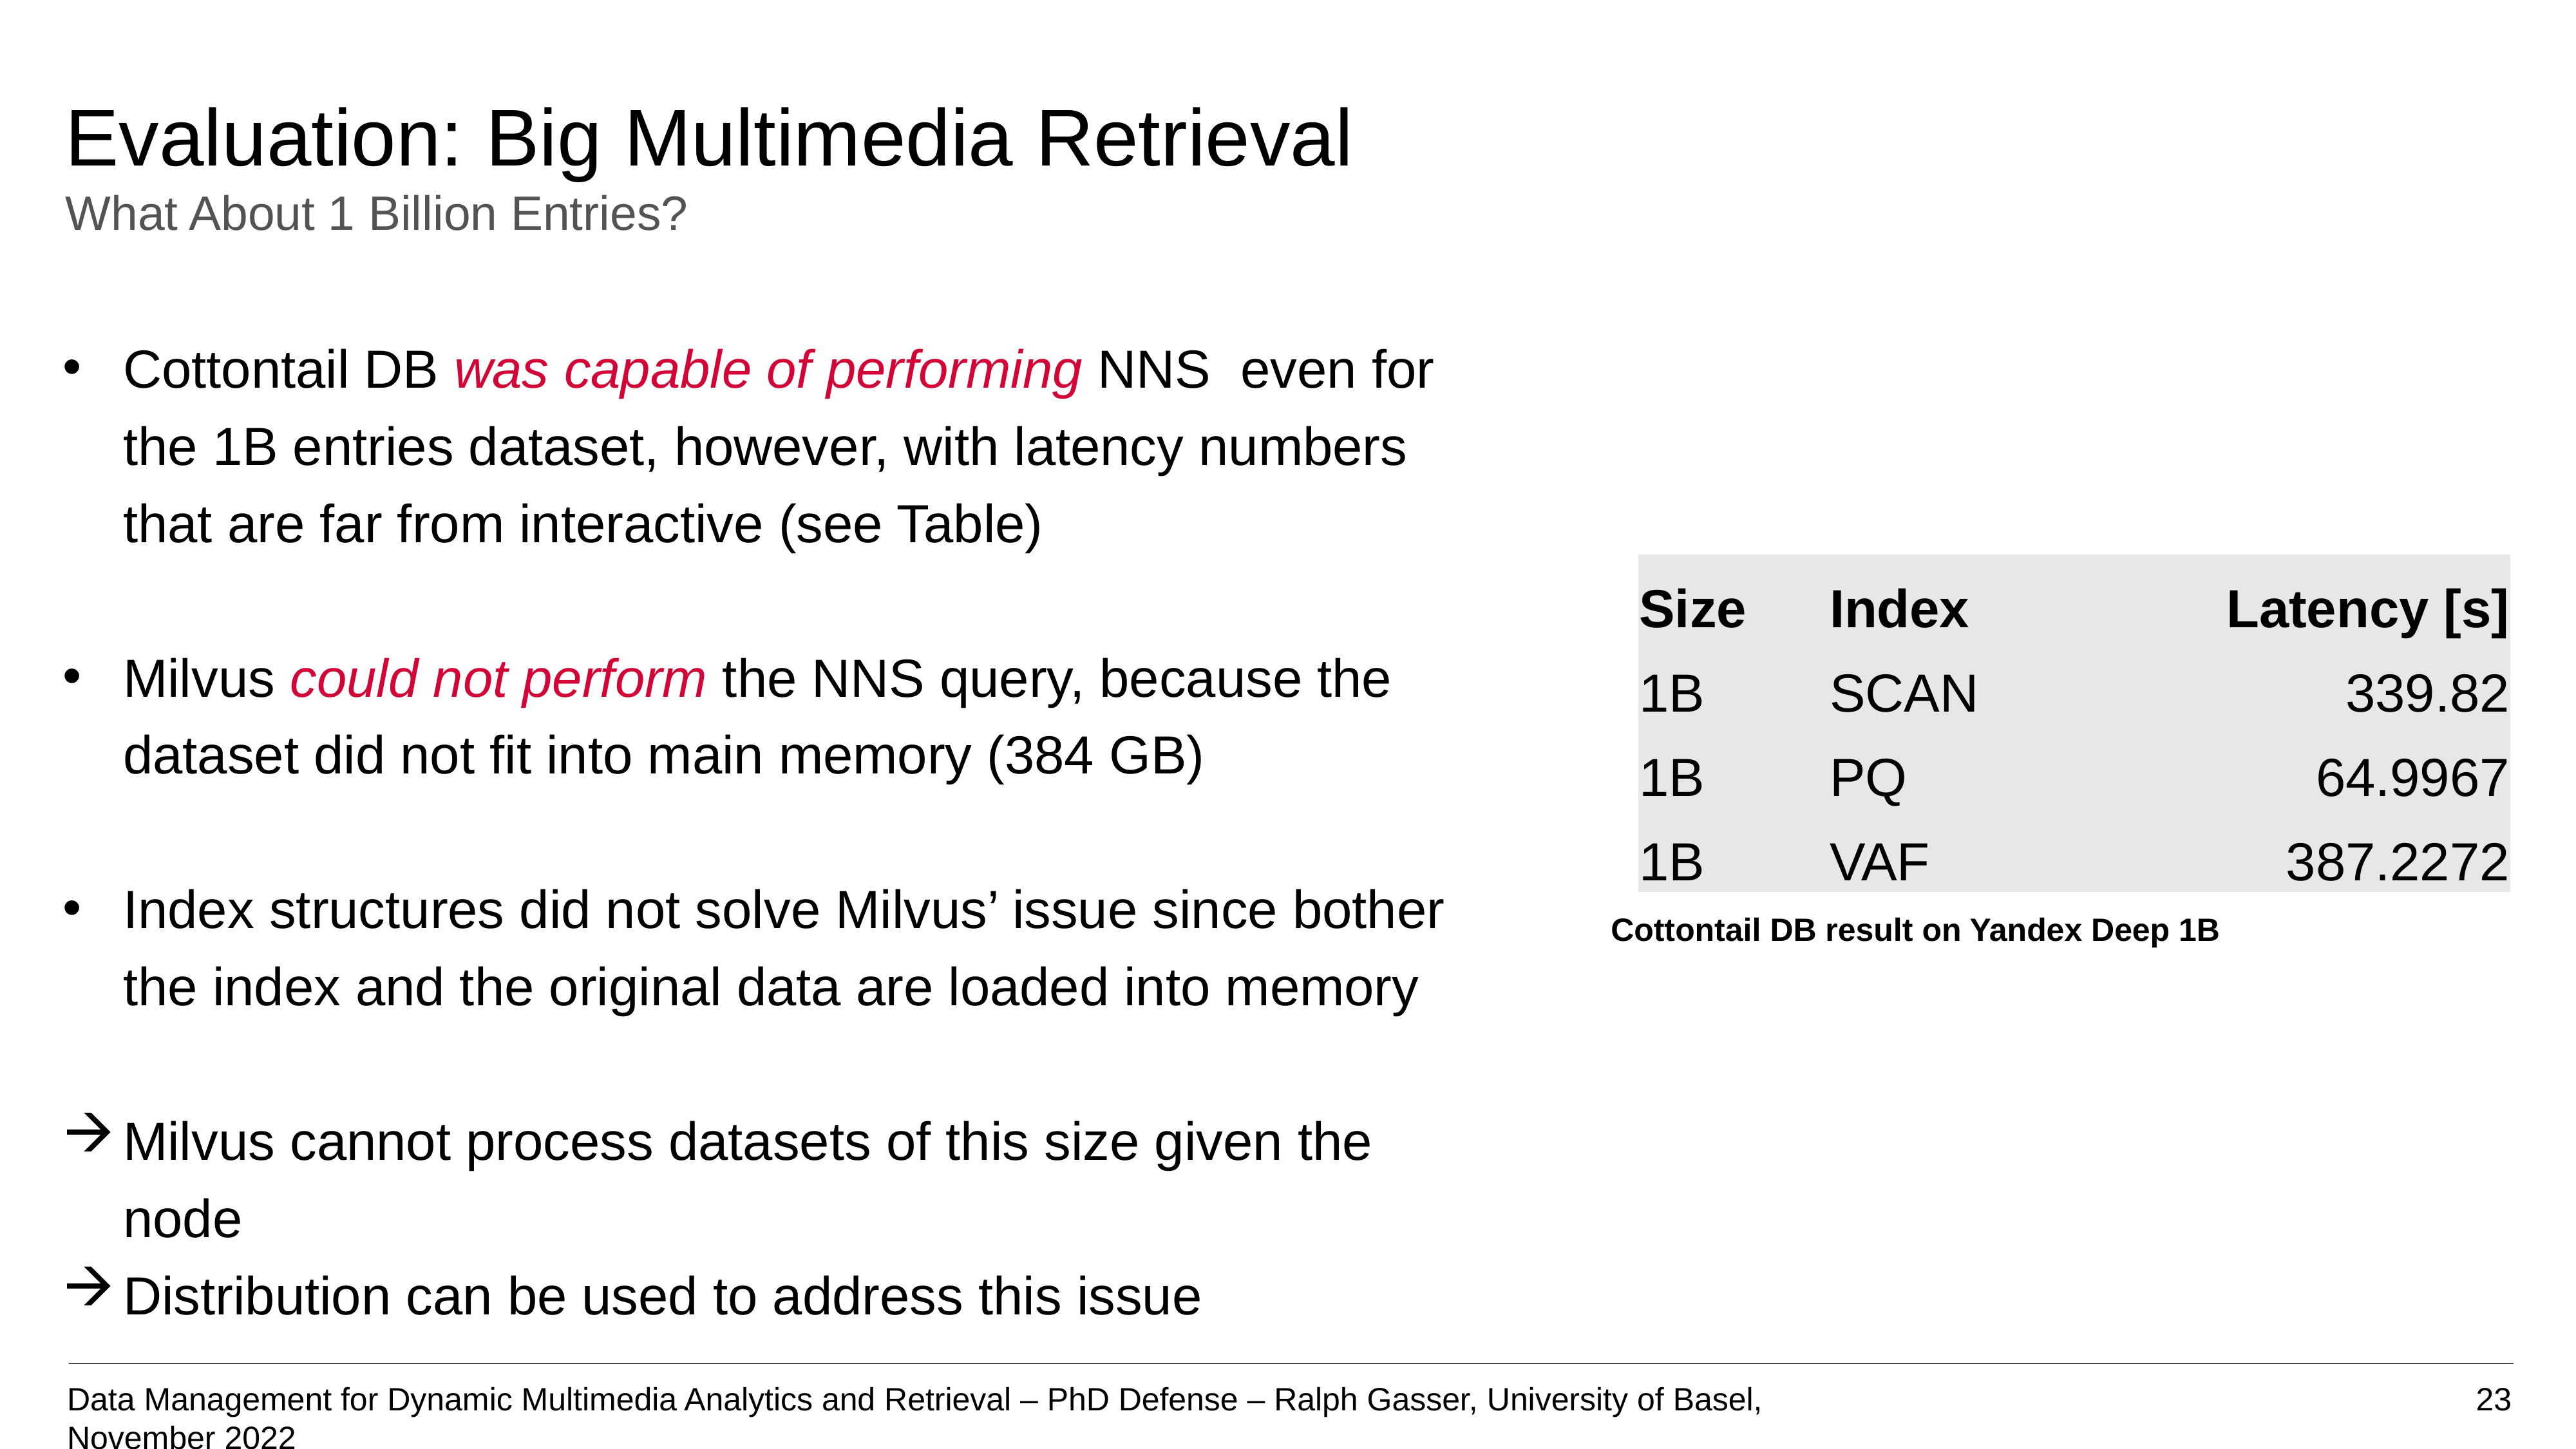

# Evaluation: Big Multimedia Retrieval What About 1 Billion Entries?
Cottontail DB was capable of performing NNS  even for the 1B entries dataset, however, with latency numbers that are far from interactive (see Table)

Milvus could not perform the NNS query, because the dataset did not fit into main memory (384 GB)

Index structures did not solve Milvus’ issue since bother the index and the original data are loaded into memory

Milvus cannot process datasets of this size given the node
Distribution can be used to address this issue
| Size | Index | Latency [s] |
| --- | --- | --- |
| 1B | SCAN | 339.82 |
| 1B | PQ | 64.9967 |
| 1B | VAF | 387.2272 |
Cottontail DB result on Yandex Deep 1B
23